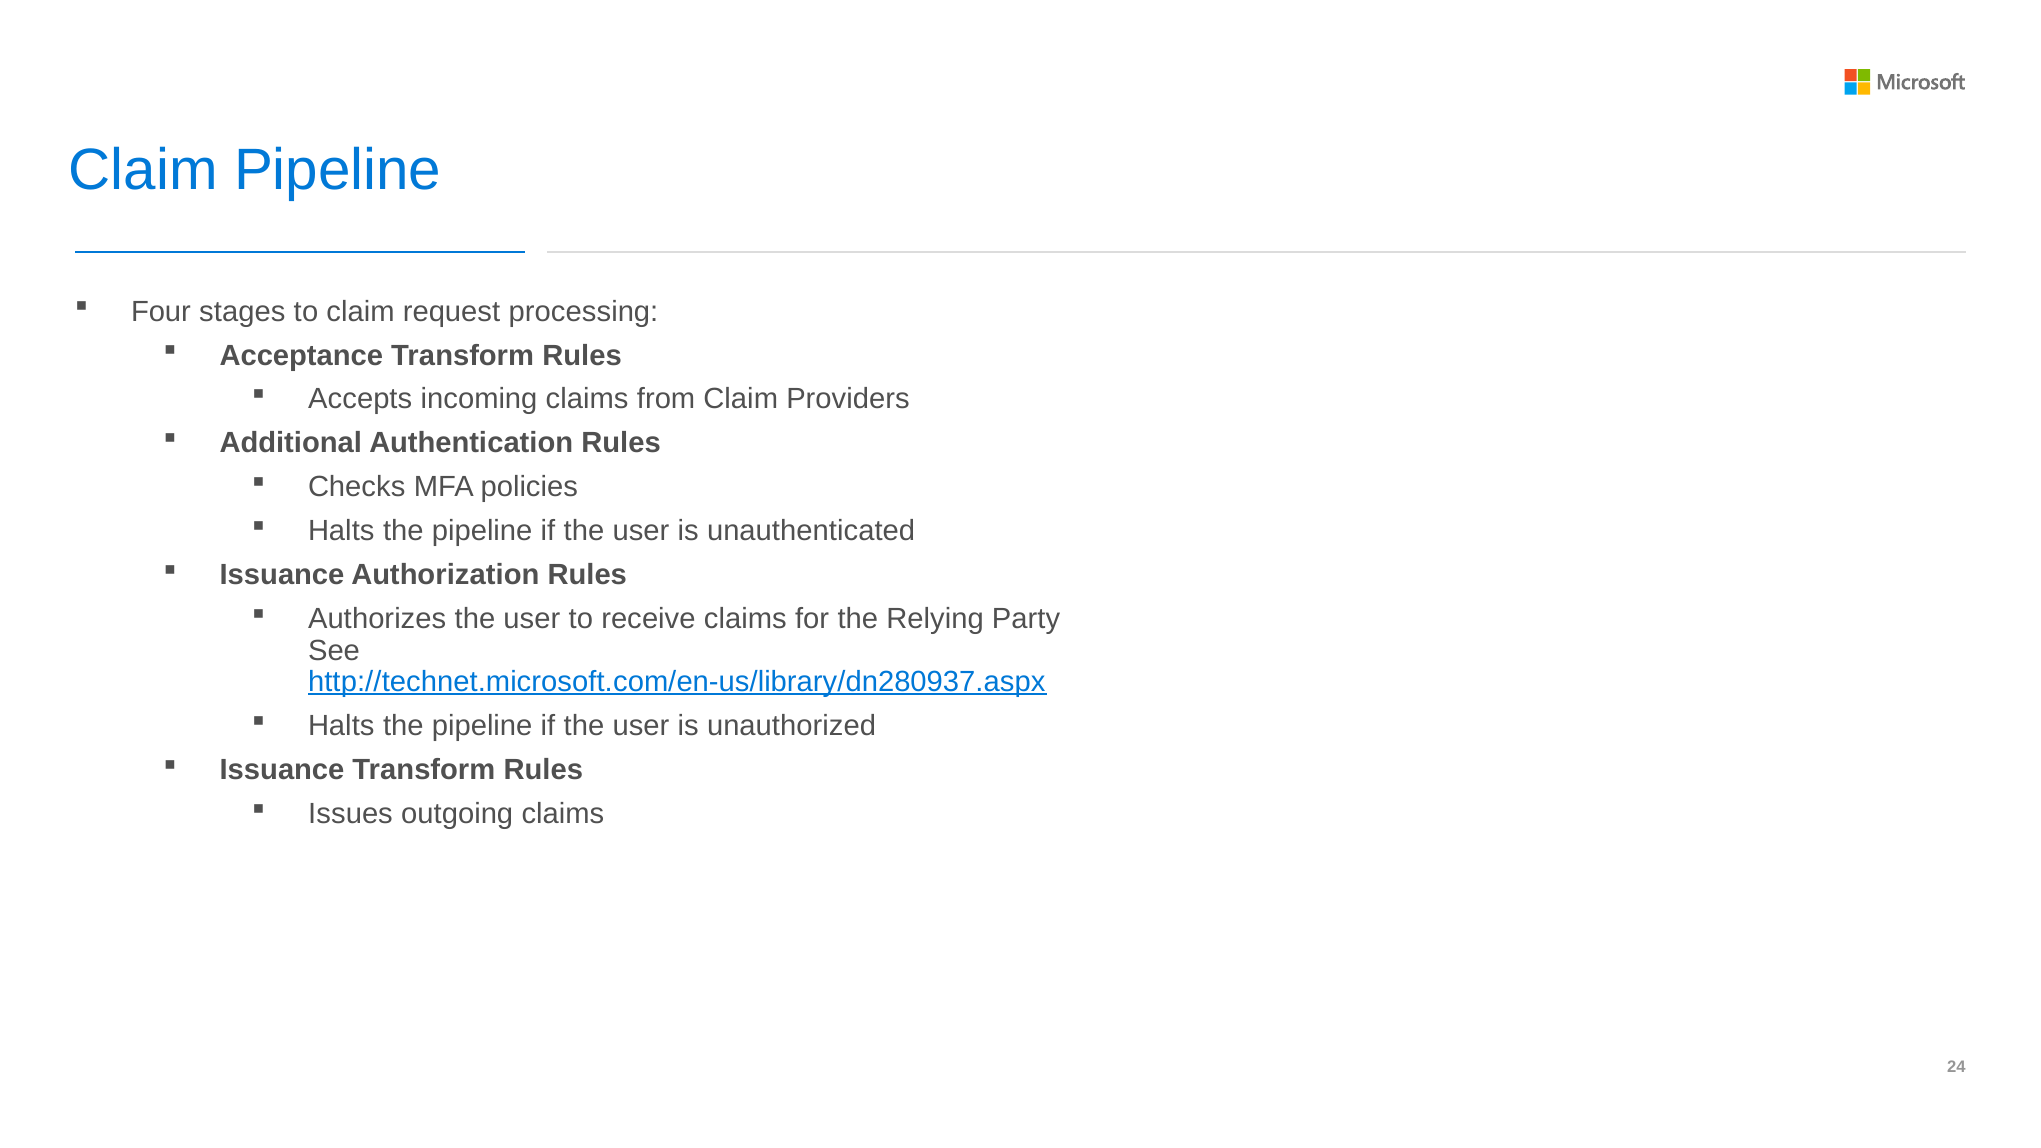

Claim Pipeline
Four stages to claim request processing:
Acceptance Transform Rules
Accepts incoming claims from Claim Providers
Additional Authentication Rules
Checks MFA policies
Halts the pipeline if the user is unauthenticated
Issuance Authorization Rules
Authorizes the user to receive claims for the Relying Party See http://technet.microsoft.com/en-us/library/dn280937.aspx
Halts the pipeline if the user is unauthorized
Issuance Transform Rules
Issues outgoing claims

24